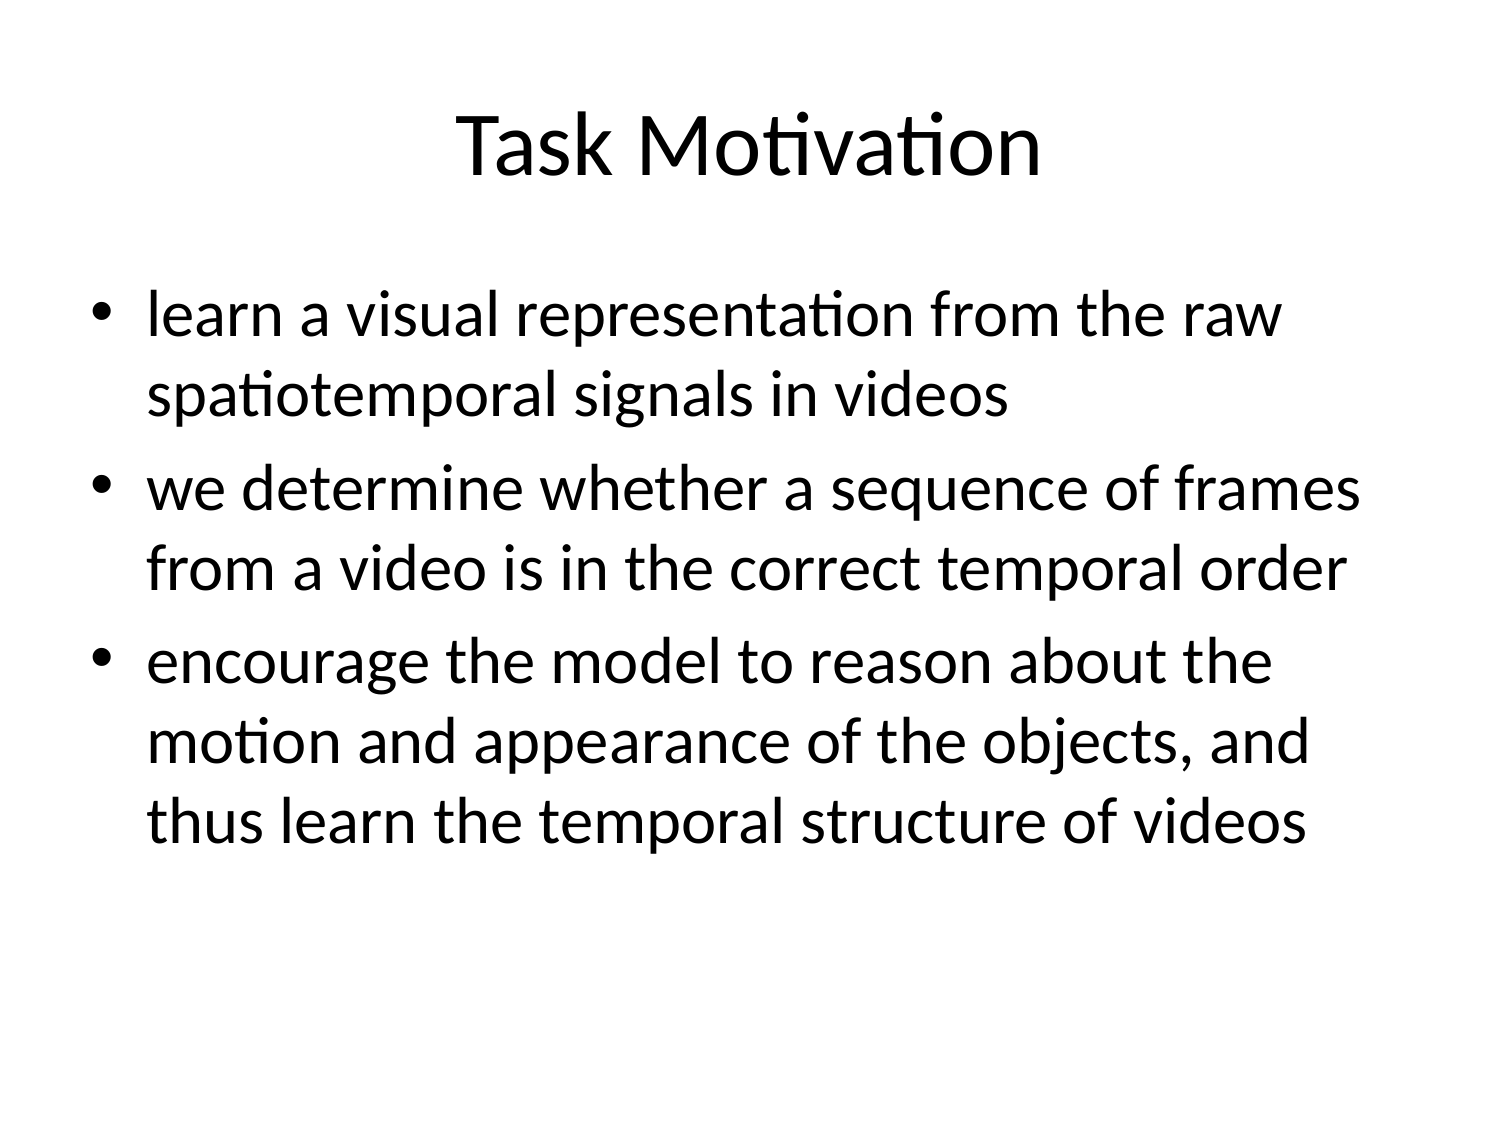

# Task Motivation
learn a visual representation from the raw spatiotemporal signals in videos
we determine whether a sequence of frames from a video is in the correct temporal order
encourage the model to reason about the motion and appearance of the objects, and thus learn the temporal structure of videos